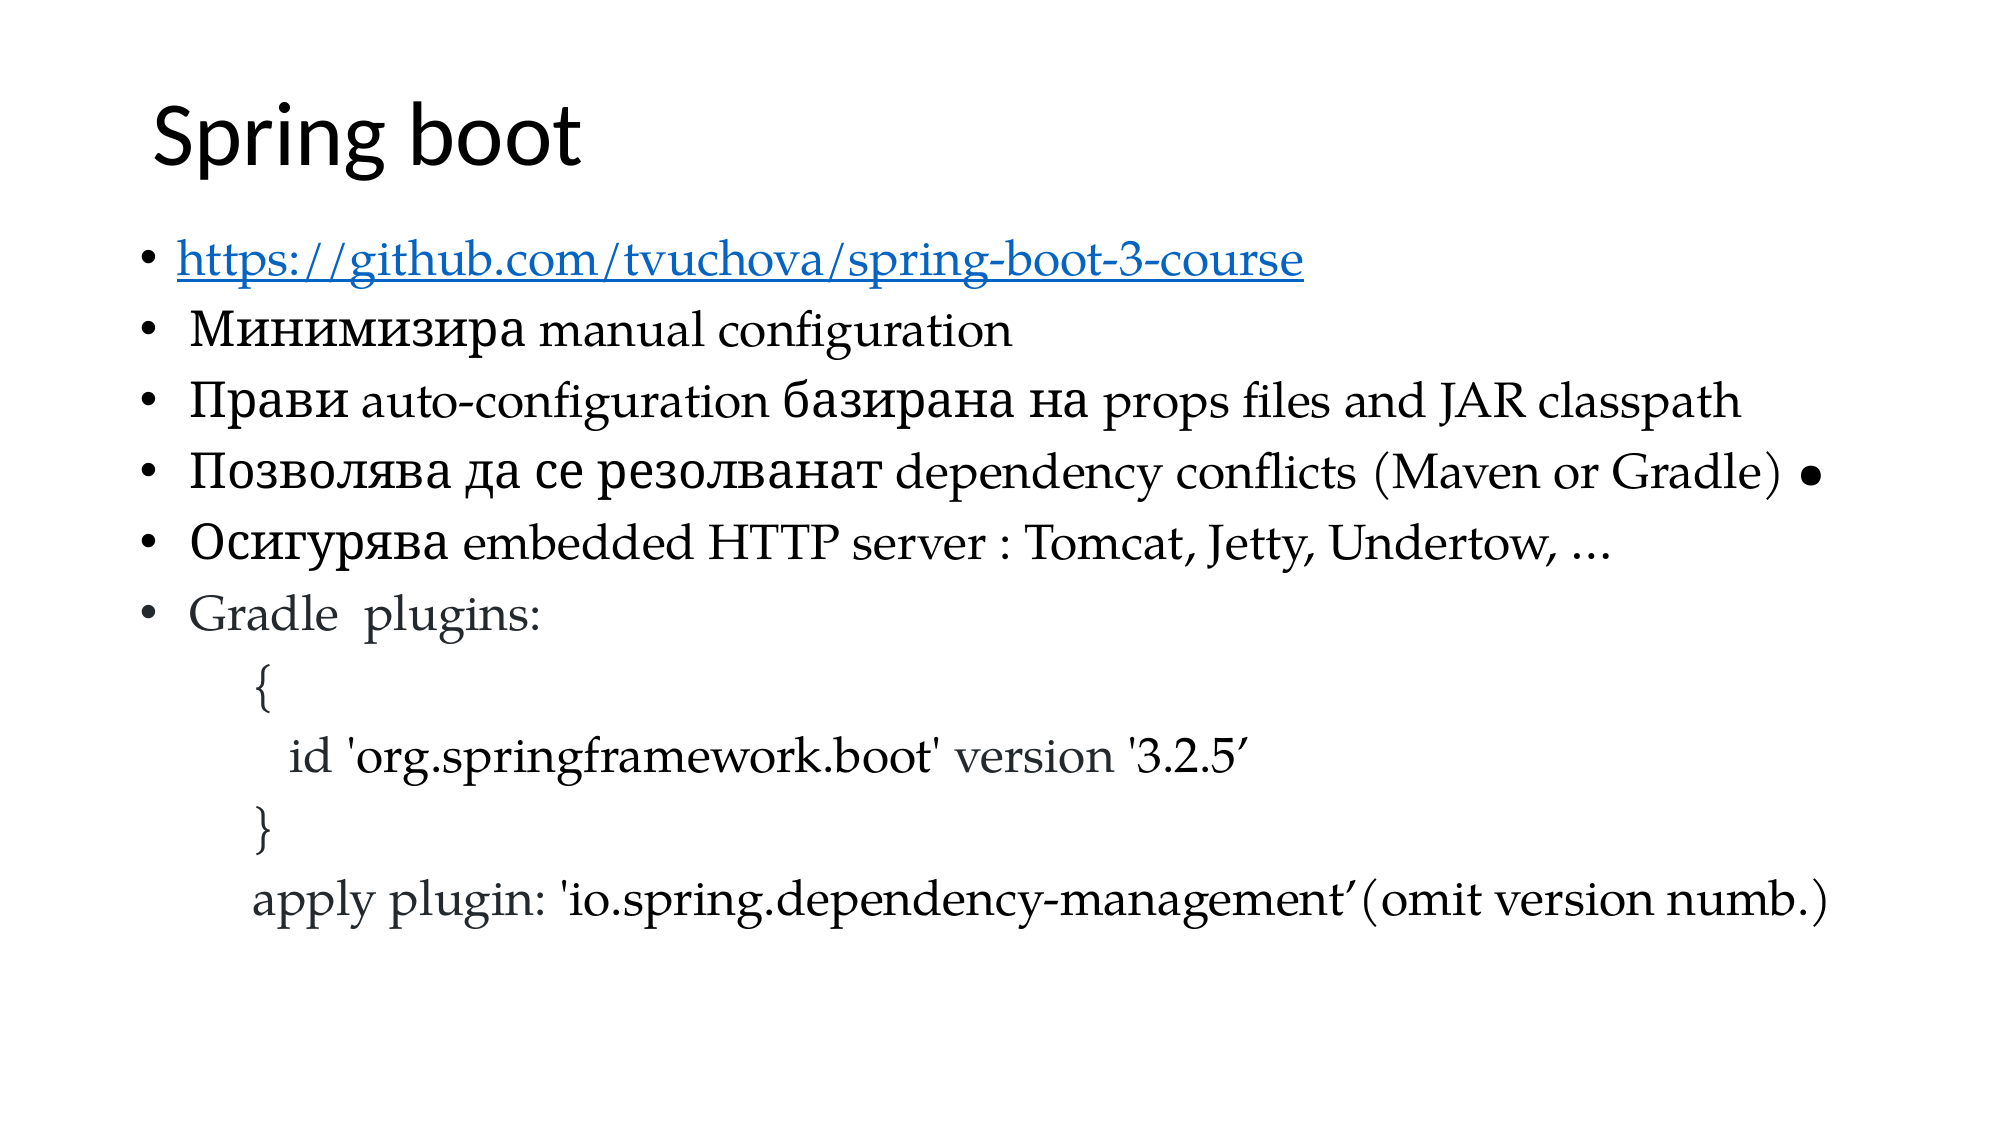

# Spring boot
https://github.com/tvuchova/spring-boot-3-course
 Минимизира manual configuration
 Прави auto-configuration базирана на props files and JAR classpath
 Позволява да се резолванат dependency conflicts (Maven or Gradle) •
 Осигурява embedded HTTP server : Tomcat, Jetty, Undertow, …
 Gradle  plugins:
         {
            id 'org.springframework.boot' version '3.2.5’
         }
         apply plugin: 'io.spring.dependency-management’(omit version numb.)

3